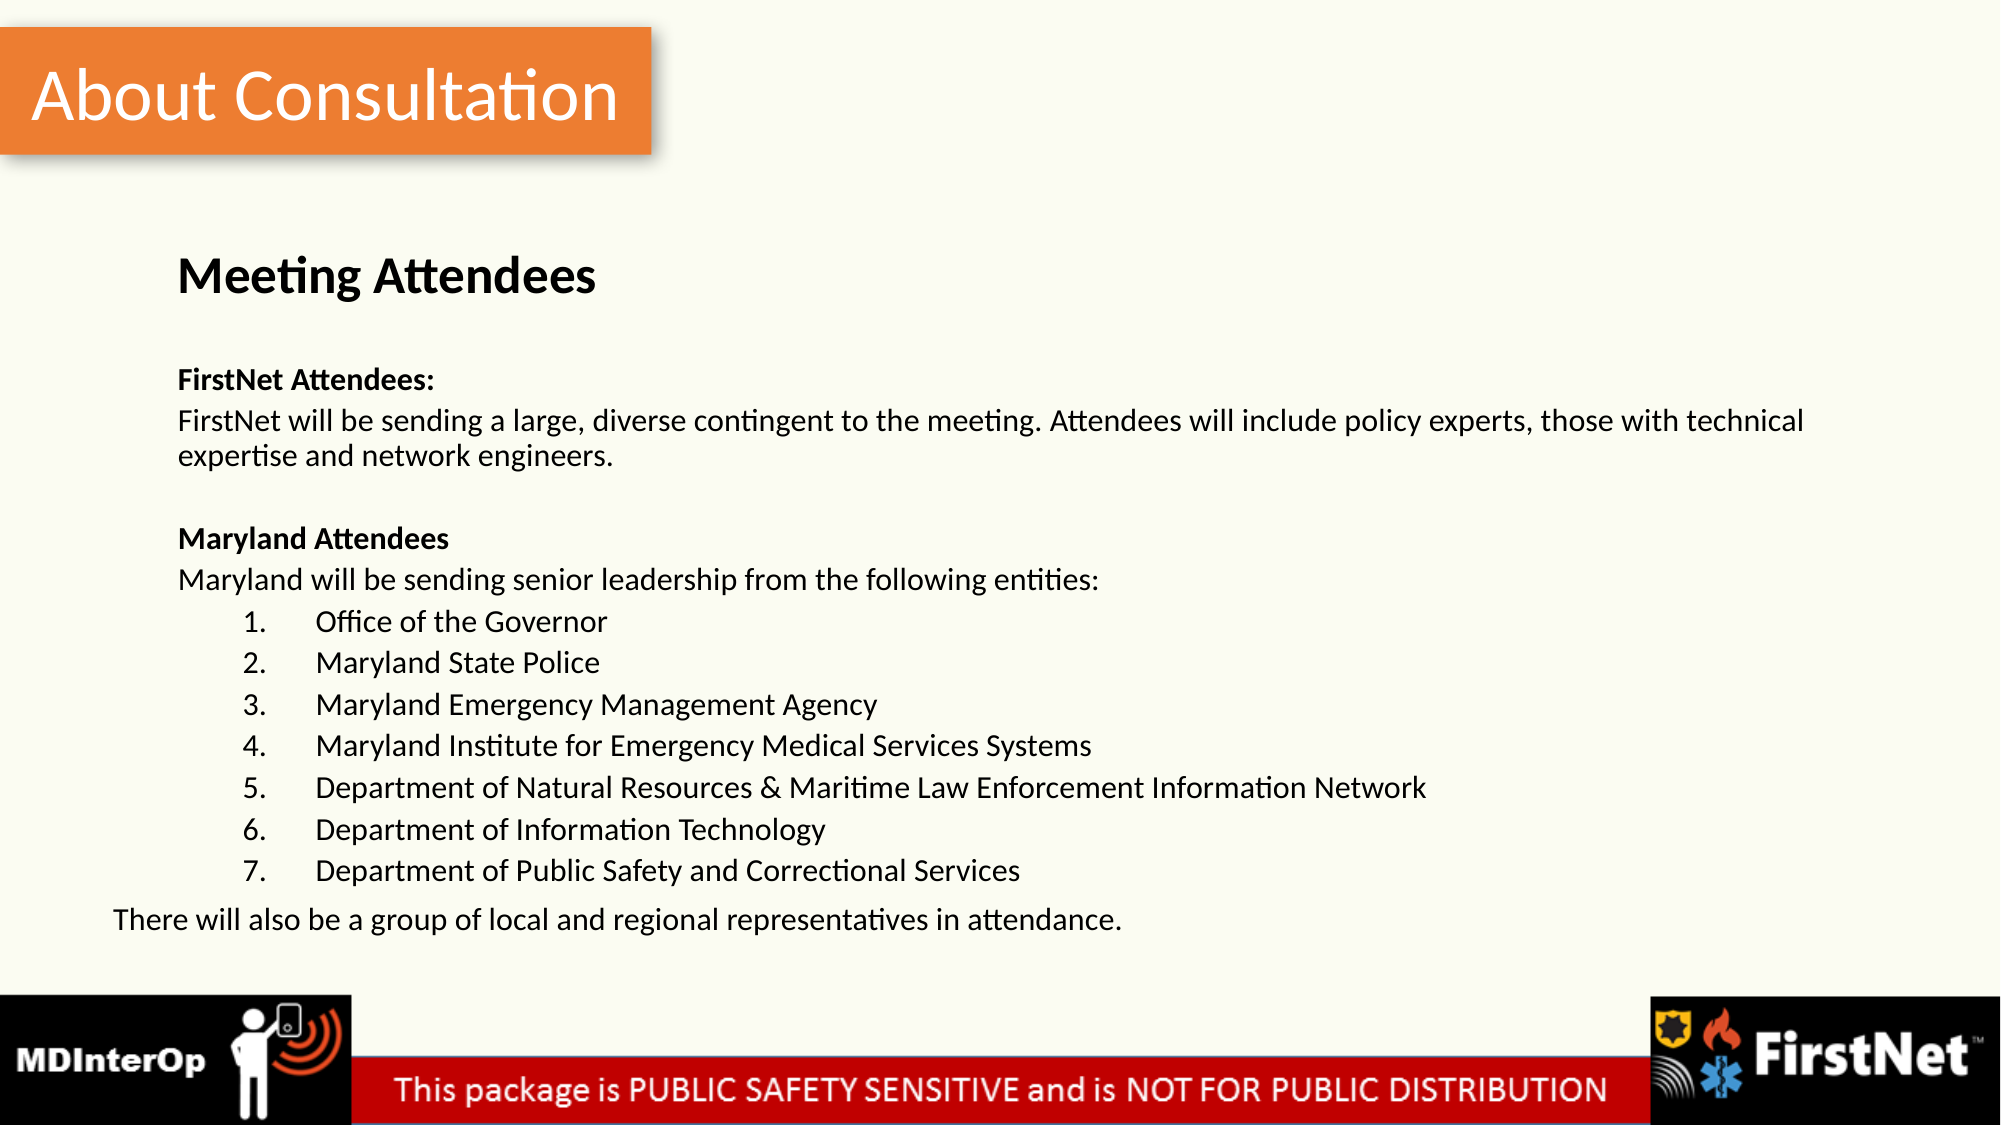

About Consultation
Meeting Attendees

FirstNet Attendees:
FirstNet will be sending a large, diverse contingent to the meeting. Attendees will include policy experts, those with technical expertise and network engineers.

Maryland Attendees
Maryland will be sending senior leadership from the following entities:
Office of the Governor
Maryland State Police
Maryland Emergency Management Agency
Maryland Institute for Emergency Medical Services Systems
Department of Natural Resources & Maritime Law Enforcement Information Network
Department of Information Technology
Department of Public Safety and Correctional Services
There will also be a group of local and regional representatives in attendance.